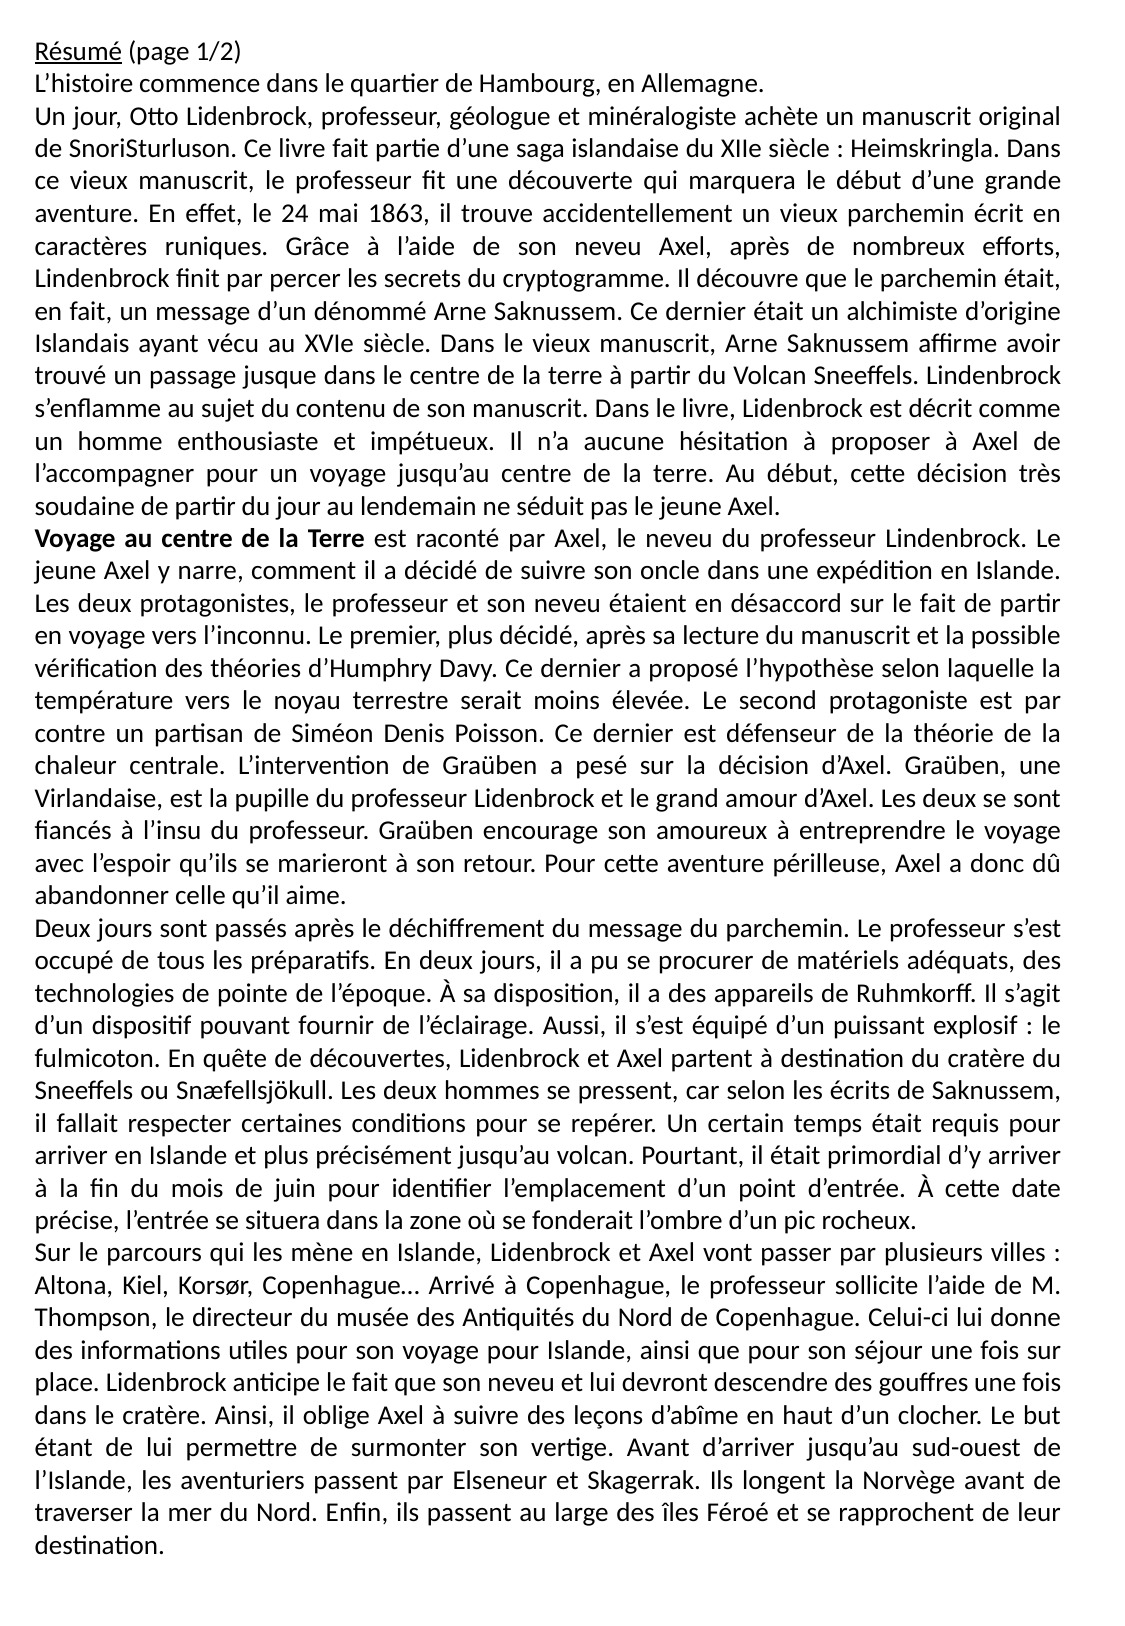

Résumé (page 1/2)
L’histoire commence dans le quartier de Hambourg, en Allemagne.
Un jour, Otto Lidenbrock, professeur, géologue et minéralogiste achète un manuscrit original de SnoriSturluson. Ce livre fait partie d’une saga islandaise du XIIe siècle : Heimskringla. Dans ce vieux manuscrit, le professeur fit une découverte qui marquera le début d’une grande aventure. En effet, le 24 mai 1863, il trouve accidentellement un vieux parchemin écrit en caractères runiques. Grâce à l’aide de son neveu Axel, après de nombreux efforts, Lindenbrock finit par percer les secrets du cryptogramme. Il découvre que le parchemin était, en fait, un message d’un dénommé Arne Saknussem. Ce dernier était un alchimiste d’origine Islandais ayant vécu au XVIe siècle. Dans le vieux manuscrit, Arne Saknussem affirme avoir trouvé un passage jusque dans le centre de la terre à partir du Volcan Sneeffels. Lindenbrock s’enflamme au sujet du contenu de son manuscrit. Dans le livre, Lidenbrock est décrit comme un homme enthousiaste et impétueux. Il n’a aucune hésitation à proposer à Axel de l’accompagner pour un voyage jusqu’au centre de la terre. Au début, cette décision très soudaine de partir du jour au lendemain ne séduit pas le jeune Axel.
Voyage au centre de la Terre est raconté par Axel, le neveu du professeur Lindenbrock. Le jeune Axel y narre, comment il a décidé de suivre son oncle dans une expédition en Islande. Les deux protagonistes, le professeur et son neveu étaient en désaccord sur le fait de partir en voyage vers l’inconnu. Le premier, plus décidé, après sa lecture du manuscrit et la possible vérification des théories d’Humphry Davy. Ce dernier a proposé l’hypothèse selon laquelle la température vers le noyau terrestre serait moins élevée. Le second protagoniste est par contre un partisan de Siméon Denis Poisson. Ce dernier est défenseur de la théorie de la chaleur centrale. L’intervention de Graüben a pesé sur la décision d’Axel. Graüben, une Virlandaise, est la pupille du professeur Lidenbrock et le grand amour d’Axel. Les deux se sont fiancés à l’insu du professeur. Graüben encourage son amoureux à entreprendre le voyage avec l’espoir qu’ils se marieront à son retour. Pour cette aventure périlleuse, Axel a donc dû abandonner celle qu’il aime.
Deux jours sont passés après le déchiffrement du message du parchemin. Le professeur s’est occupé de tous les préparatifs. En deux jours, il a pu se procurer de matériels adéquats, des technologies de pointe de l’époque. À sa disposition, il a des appareils de Ruhmkorff. Il s’agit d’un dispositif pouvant fournir de l’éclairage. Aussi, il s’est équipé d’un puissant explosif : le fulmicoton. En quête de découvertes, Lidenbrock et Axel partent à destination du cratère du Sneeffels ou Snæfellsjökull. Les deux hommes se pressent, car selon les écrits de Saknussem, il fallait respecter certaines conditions pour se repérer. Un certain temps était requis pour arriver en Islande et plus précisément jusqu’au volcan. Pourtant, il était primordial d’y arriver à la fin du mois de juin pour identifier l’emplacement d’un point d’entrée. À cette date précise, l’entrée se situera dans la zone où se fonderait l’ombre d’un pic rocheux.
Sur le parcours qui les mène en Islande, Lidenbrock et Axel vont passer par plusieurs villes : Altona, Kiel, Korsør, Copenhague… Arrivé à Copenhague, le professeur sollicite l’aide de M. Thompson, le directeur du musée des Antiquités du Nord de Copenhague. Celui-ci lui donne des informations utiles pour son voyage pour Islande, ainsi que pour son séjour une fois sur place. Lidenbrock anticipe le fait que son neveu et lui devront descendre des gouffres une fois dans le cratère. Ainsi, il oblige Axel à suivre des leçons d’abîme en haut d’un clocher. Le but étant de lui permettre de surmonter son vertige. Avant d’arriver jusqu’au sud-ouest de l’Islande, les aventuriers passent par Elseneur et Skagerrak. Ils longent la Norvège avant de traverser la mer du Nord. Enfin, ils passent au large des îles Féroé et se rapprochent de leur destination.